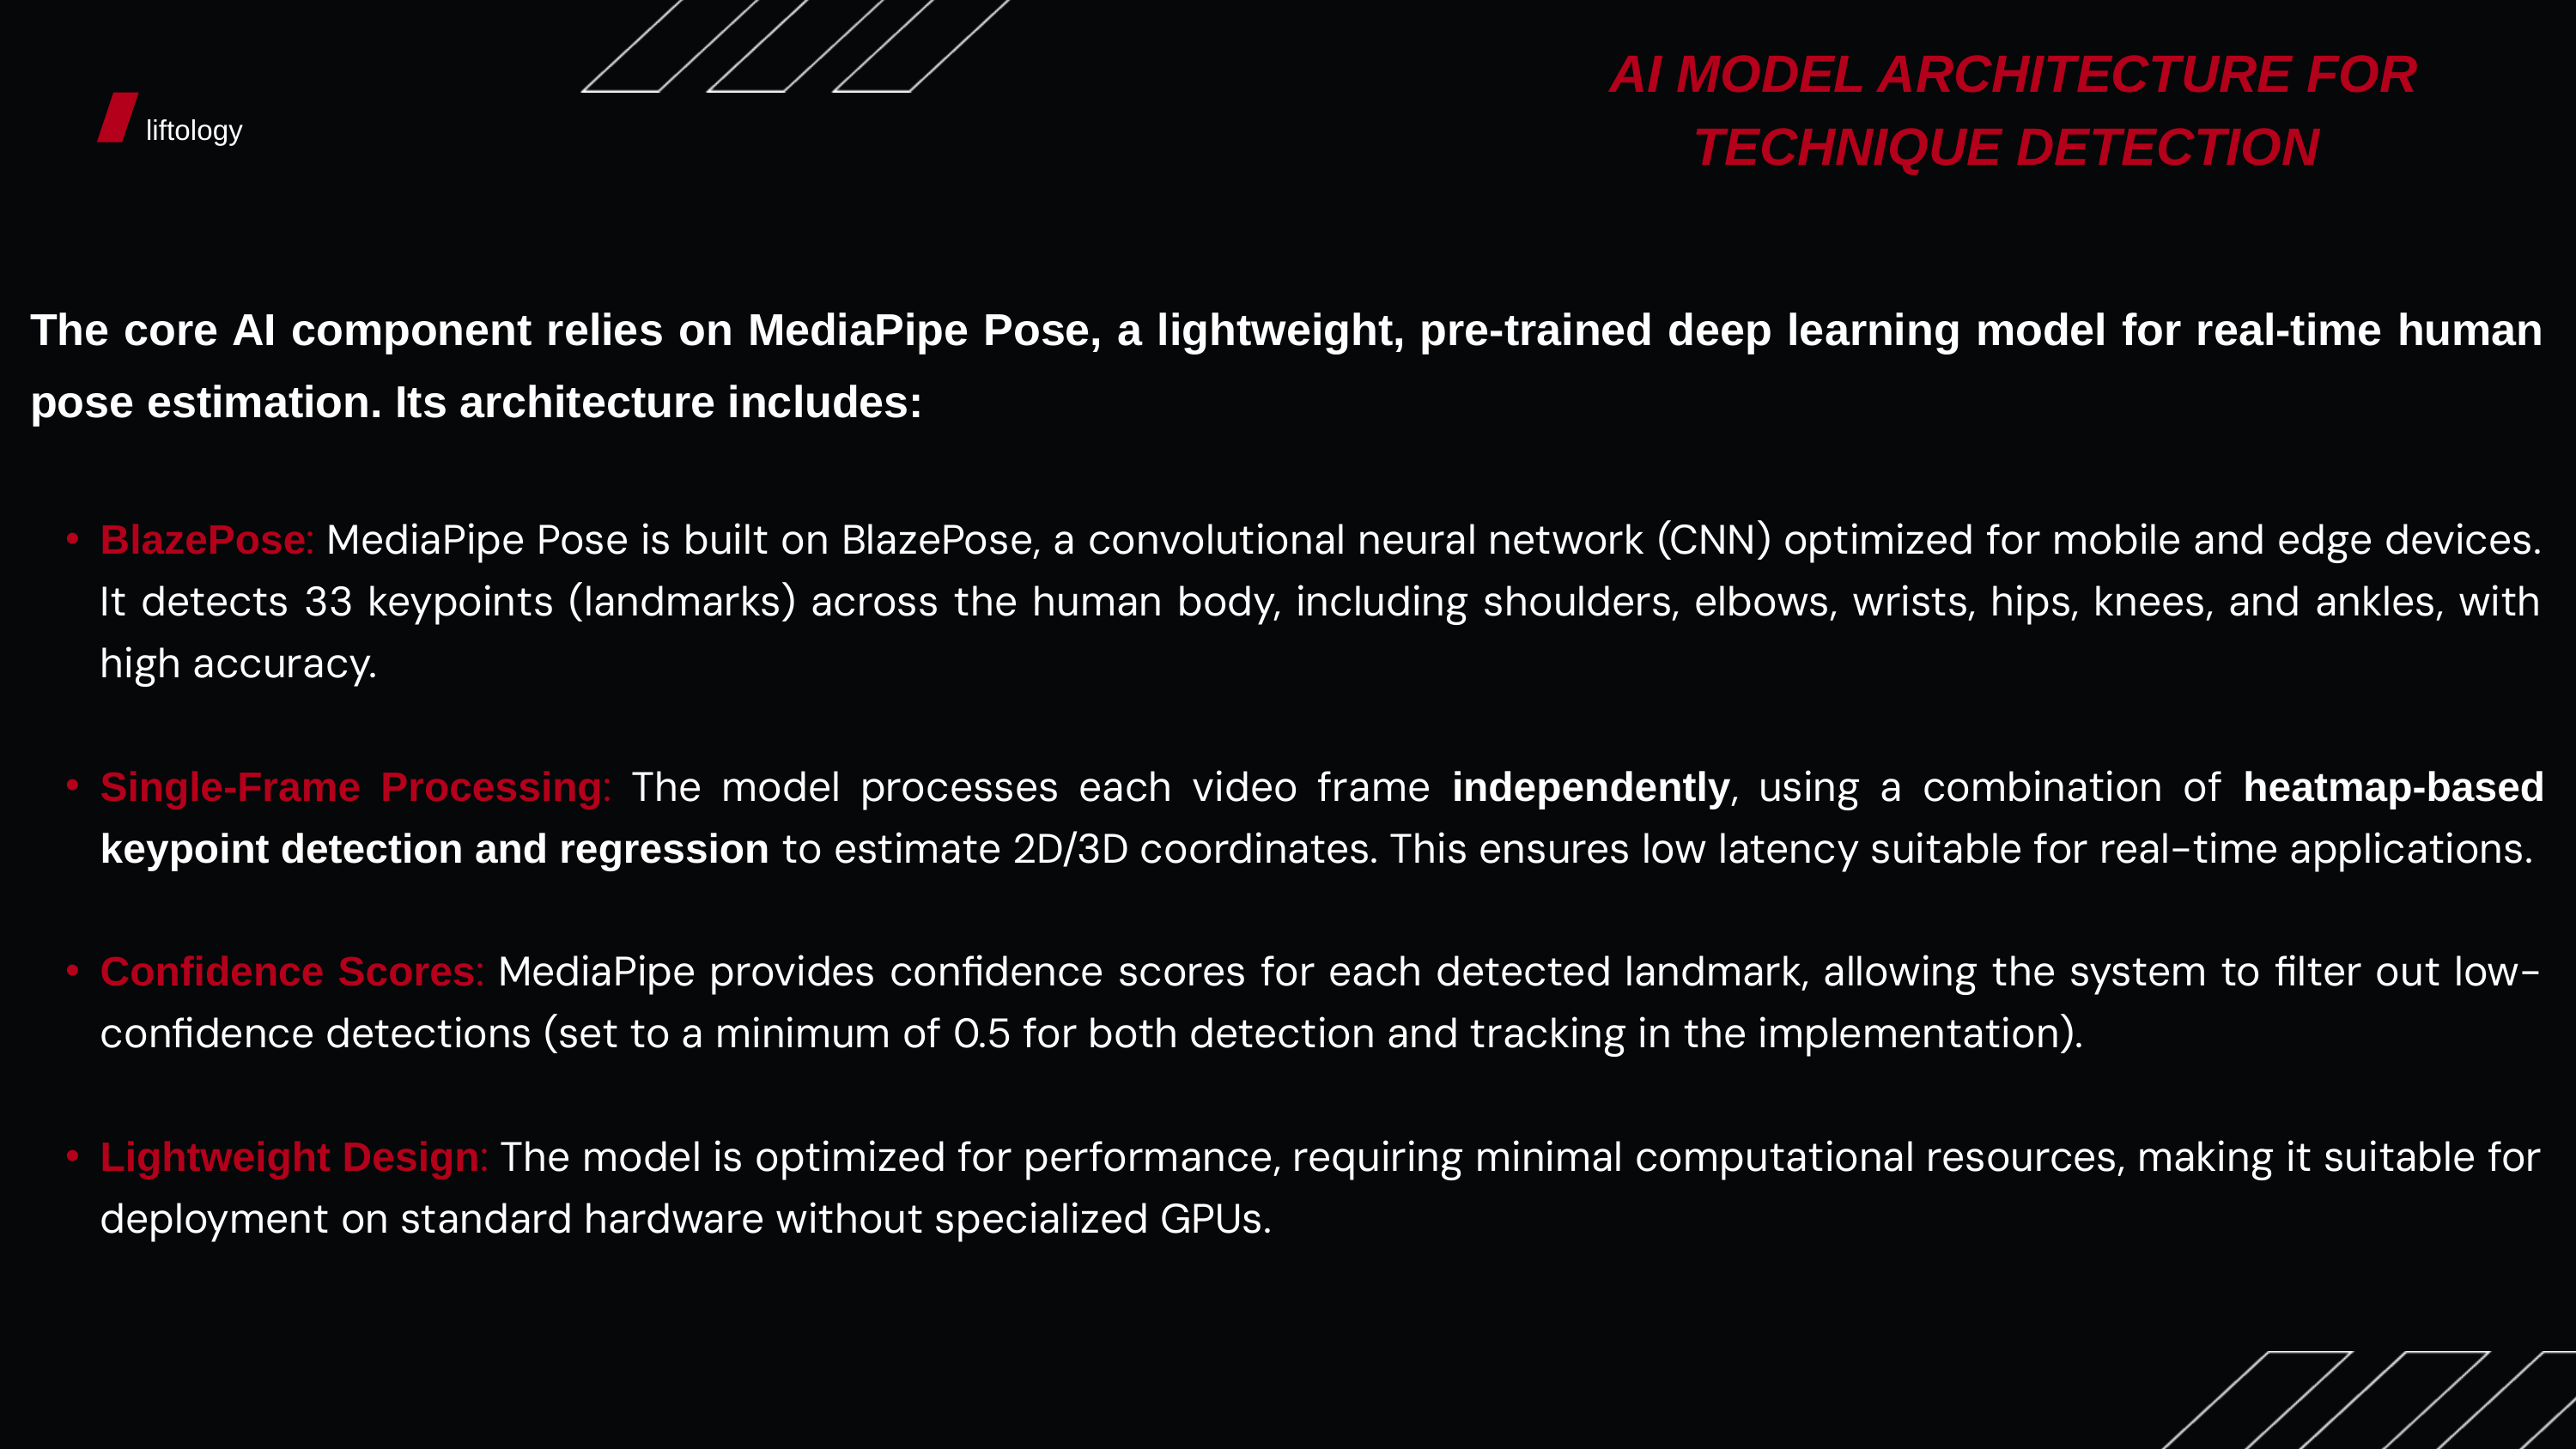

AI MODEL ARCHITECTURE FOR TECHNIQUE DETECTION

liftology
The core AI component relies on MediaPipe Pose, a lightweight, pre-trained deep learning model for real-time human pose estimation. Its architecture includes:

BlazePose: MediaPipe Pose is built on BlazePose, a convolutional neural network (CNN) optimized for mobile and edge devices. It detects 33 keypoints (landmarks) across the human body, including shoulders, elbows, wrists, hips, knees, and ankles, with high accuracy.

Single-Frame Processing: The model processes each video frame independently, using a combination of heatmap-based keypoint detection and regression to estimate 2D/3D coordinates. This ensures low latency suitable for real-time applications.

Confidence Scores: MediaPipe provides confidence scores for each detected landmark, allowing the system to filter out low-confidence detections (set to a minimum of 0.5 for both detection and tracking in the implementation).

Lightweight Design: The model is optimized for performance, requiring minimal computational resources, making it suitable for deployment on standard hardware without specialized GPUs.